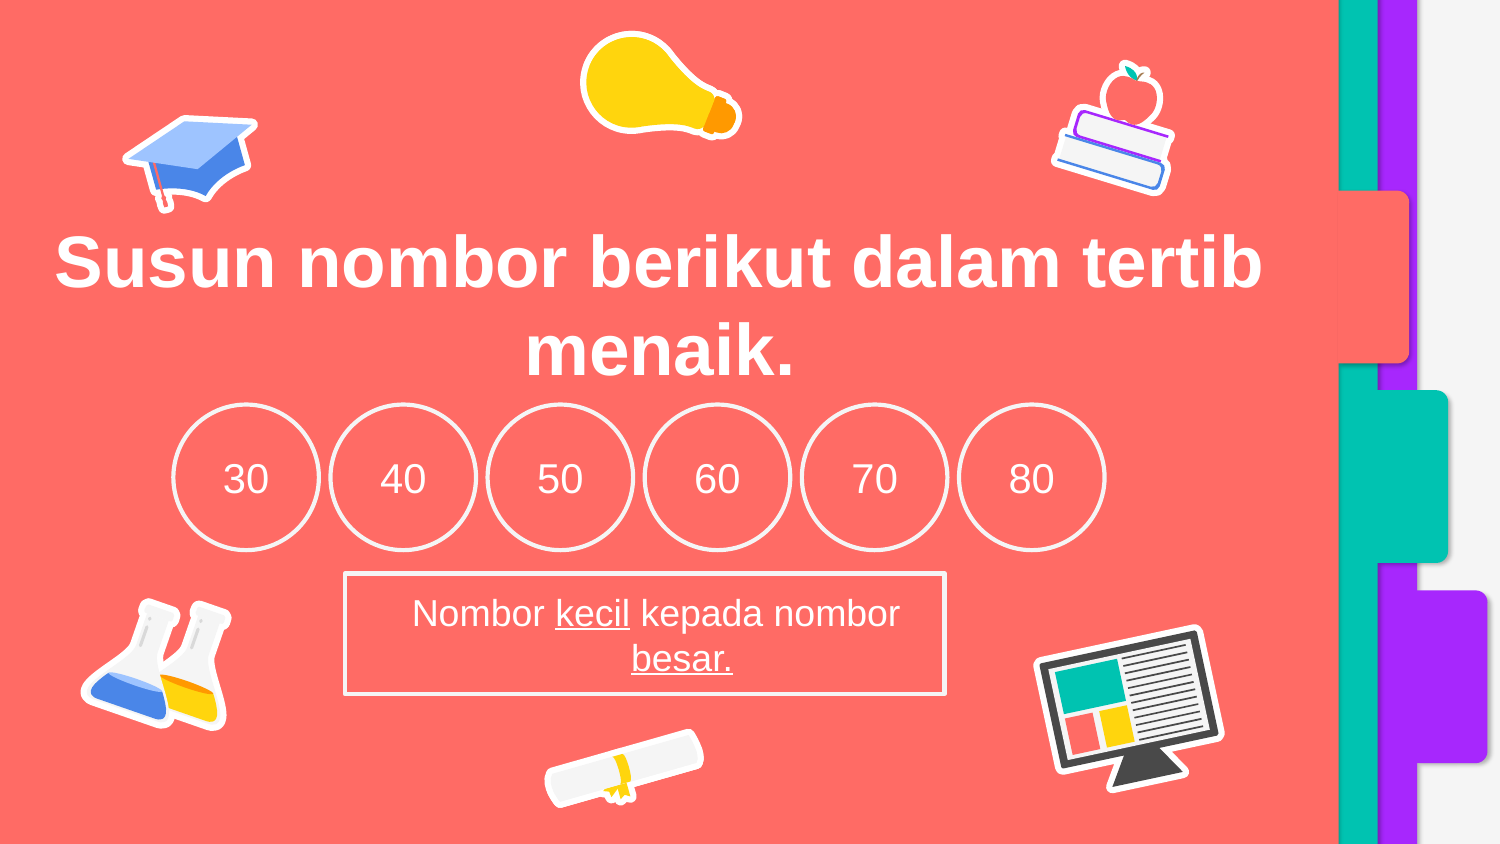

# Susun nombor berikut dalam tertib menaik.
30
40
50
60
70
80
Nombor kecil kepada nombor besar.